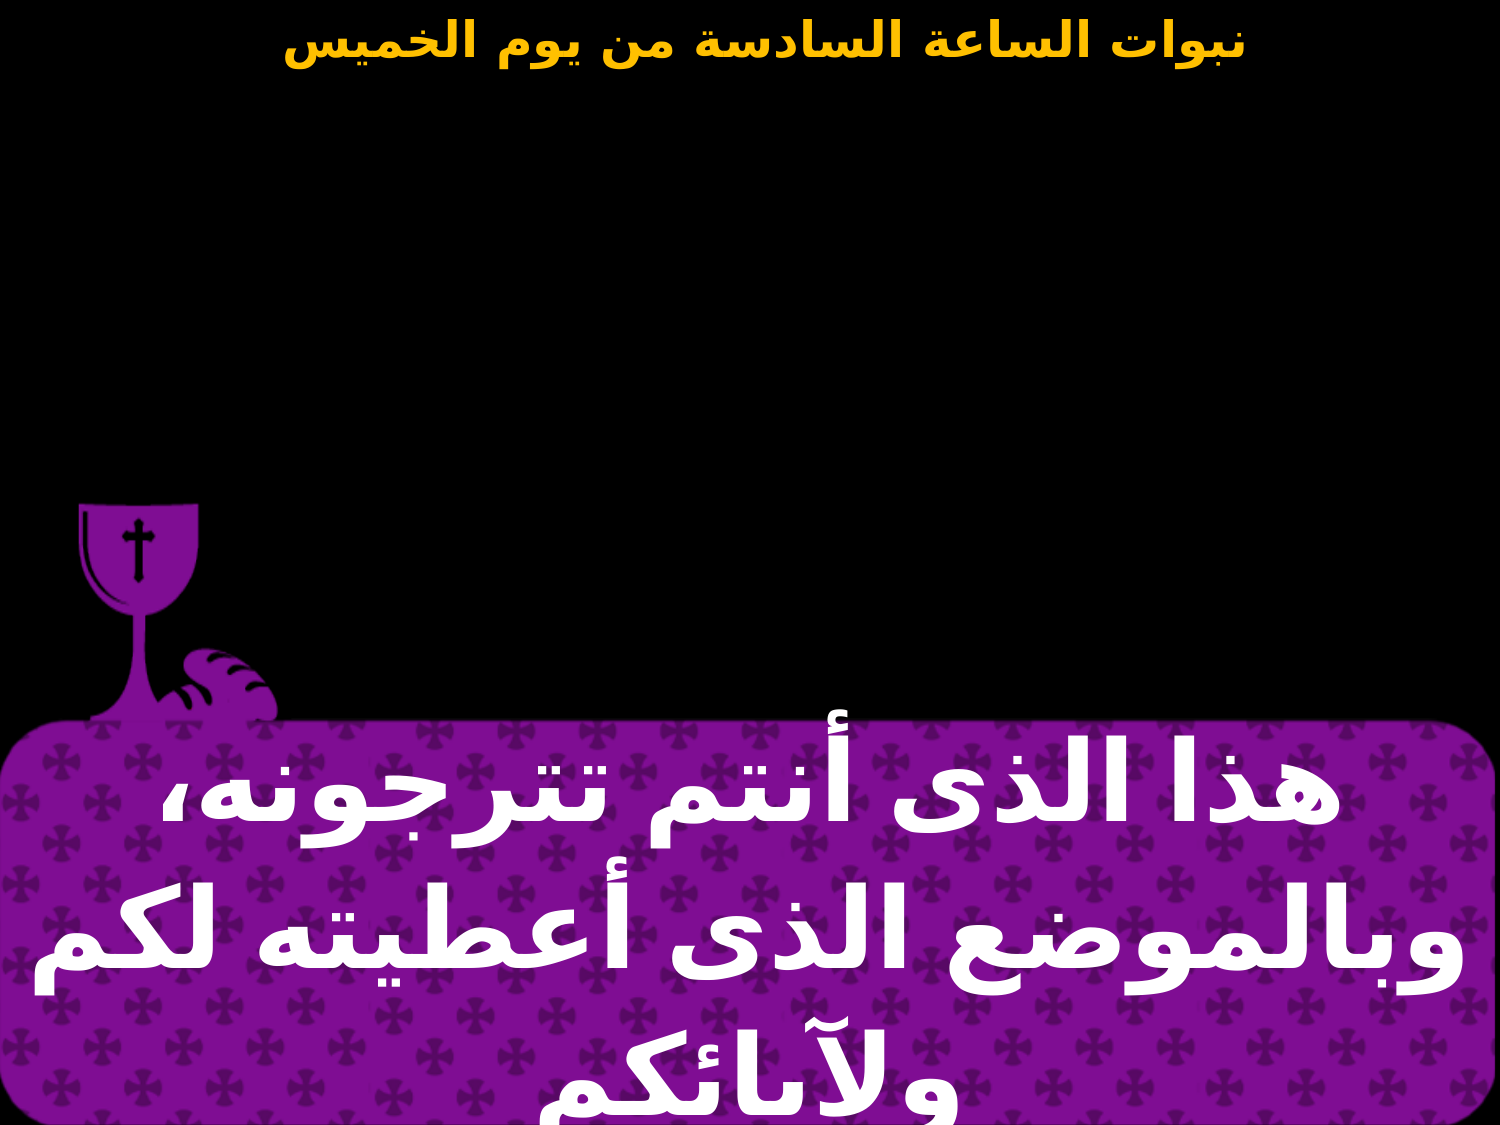

| هذا الذى أنتم تترجونه، وبالموضع الذى أعطيته لكم ولآبائكم |
| --- |